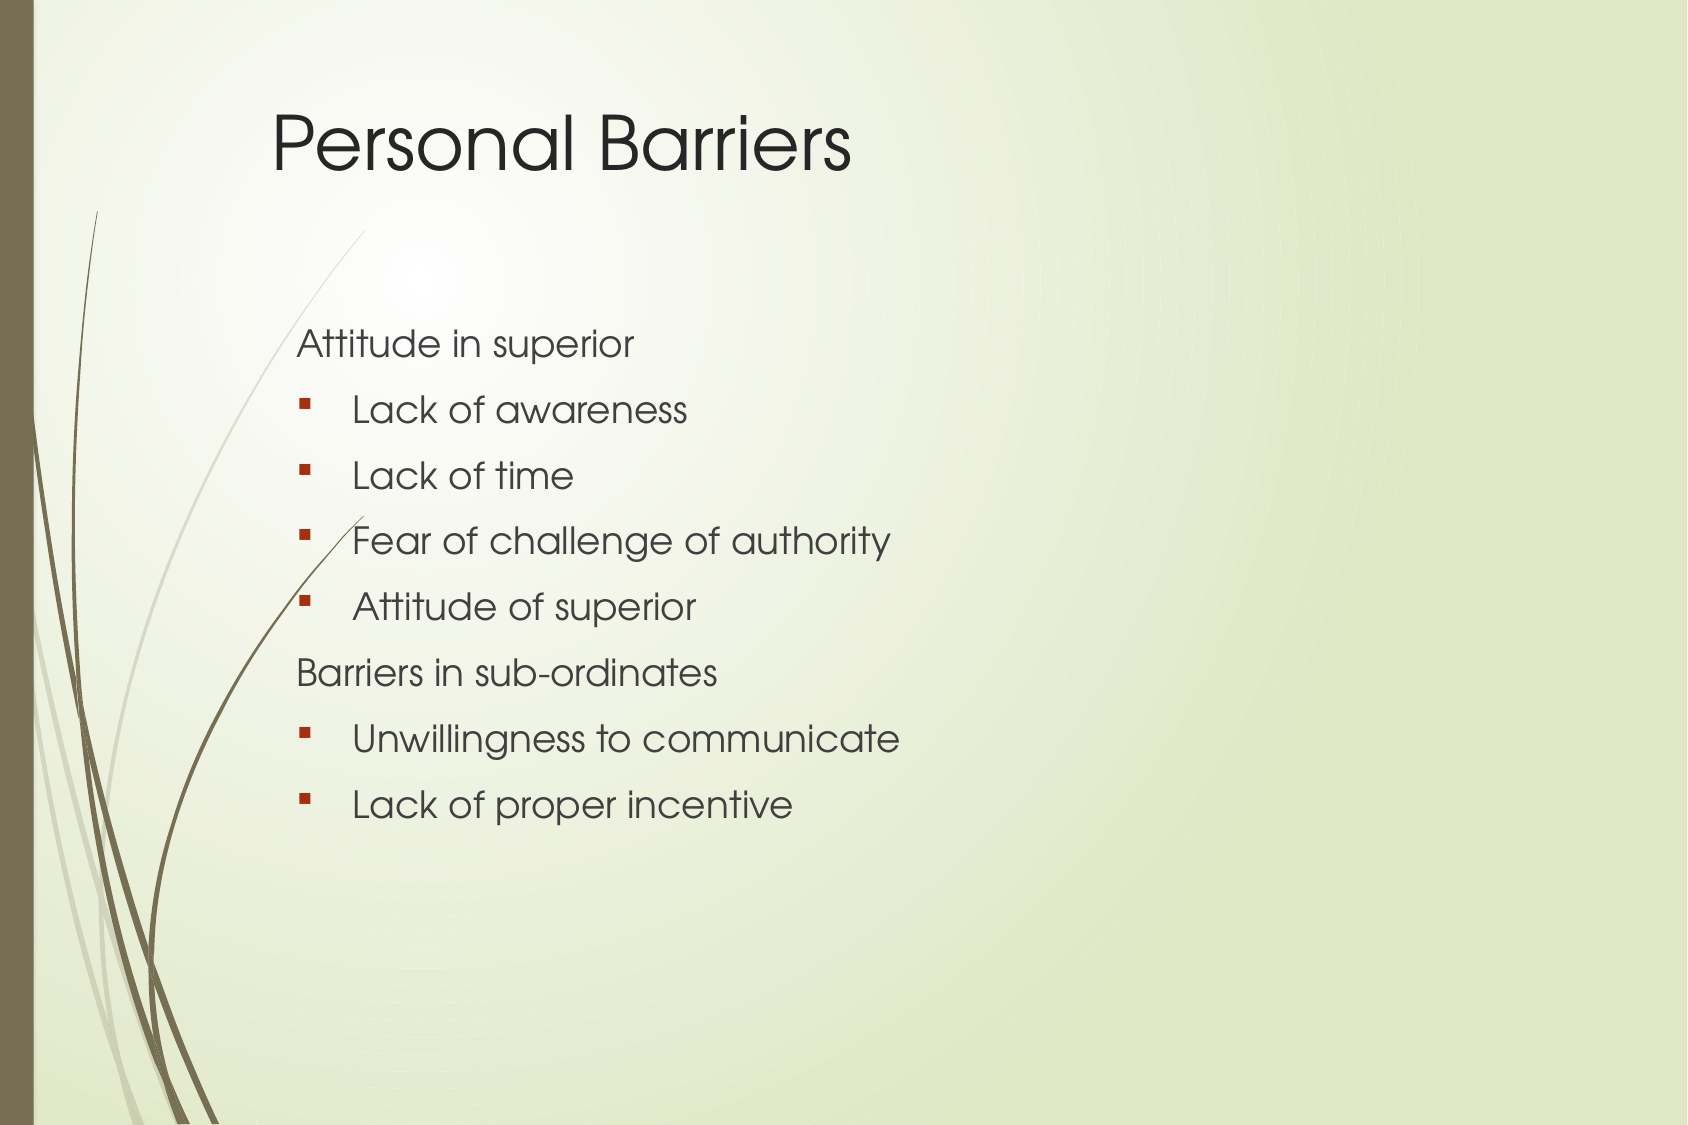

# Personal Barriers
Attitude in superior
Lack of awareness
Lack of time
Fear of challenge of authority
Attitude of superior
Barriers in sub-ordinates
Unwillingness to communicate
Lack of proper incentive